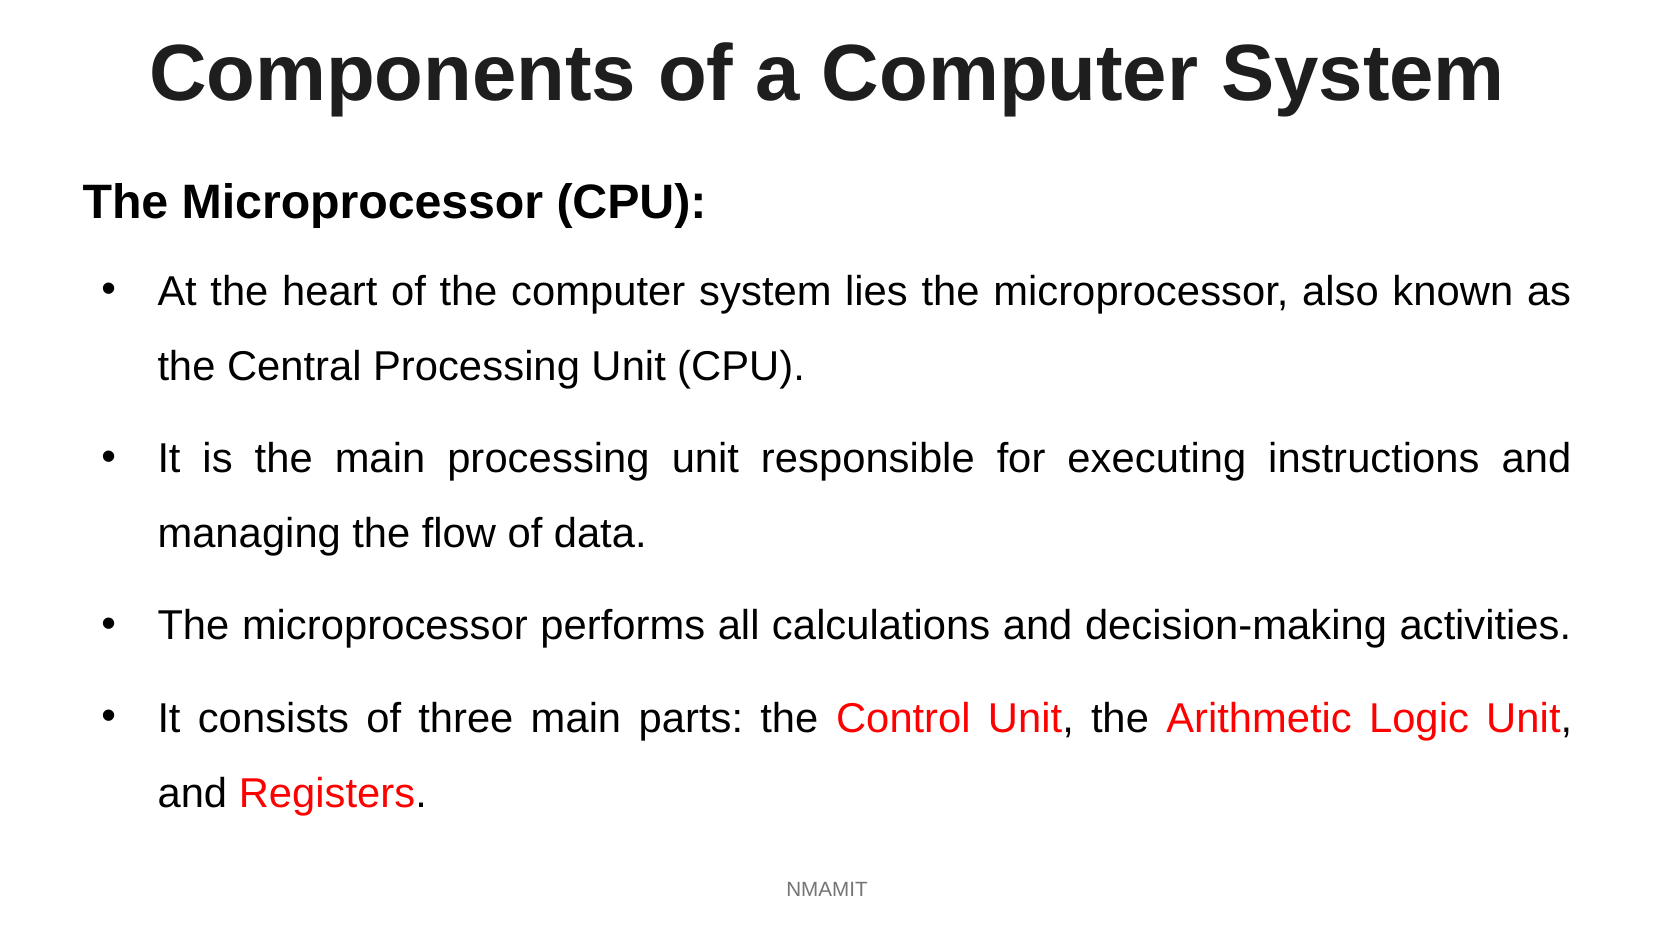

Components of a Computer System
The Microprocessor (CPU):
At the heart of the computer system lies the microprocessor, also known as the Central Processing Unit (CPU).
It is the main processing unit responsible for executing instructions and managing the flow of data.
The microprocessor performs all calculations and decision-making activities.
It consists of three main parts: the Control Unit, the Arithmetic Logic Unit, and Registers.
NMAMIT